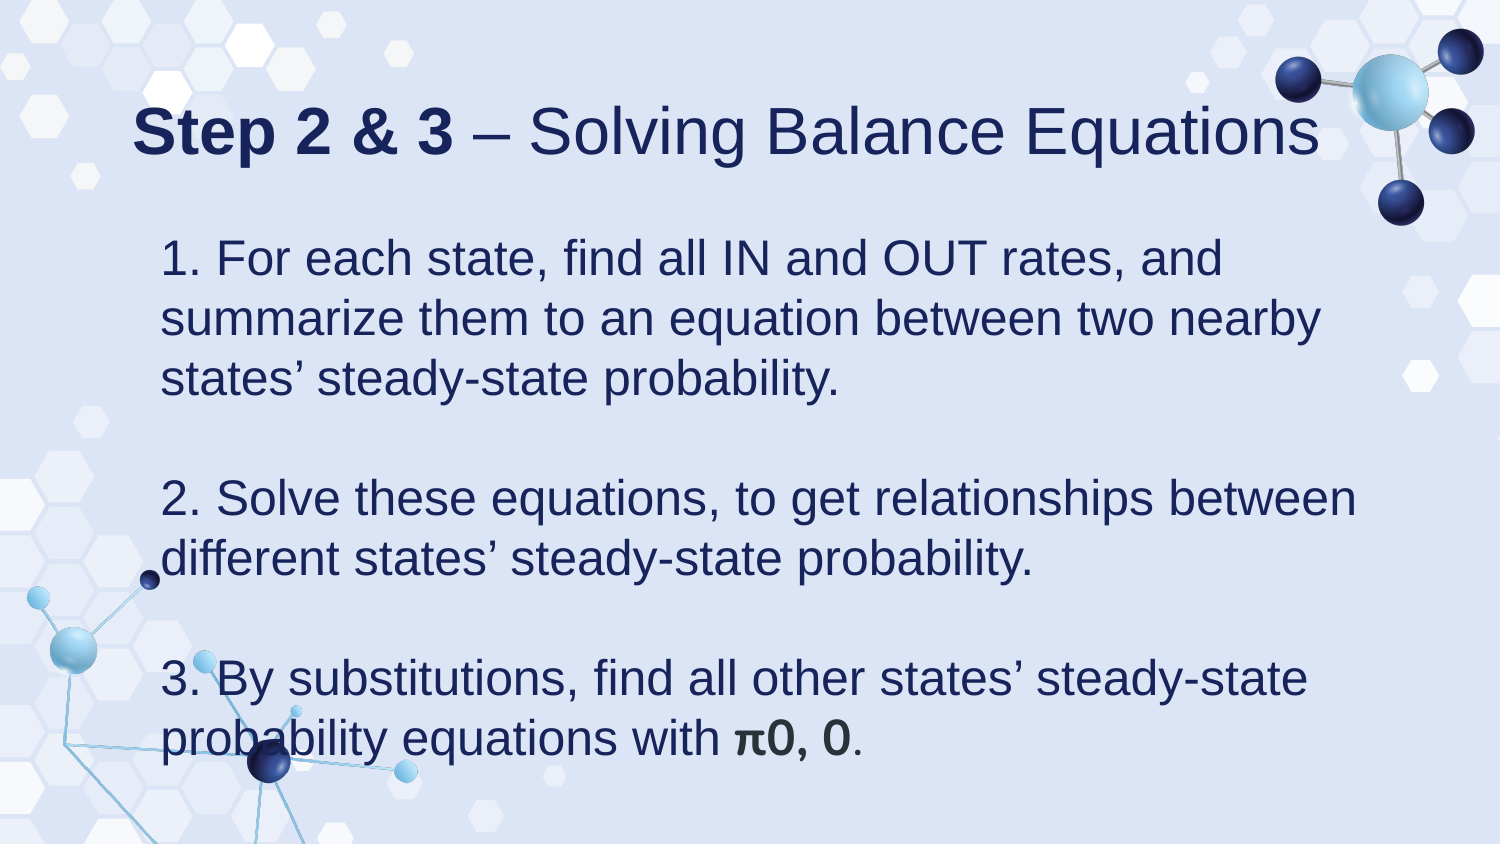

# Step 2 & 3 – Solving Balance Equations
1. For each state, find all IN and OUT rates, and summarize them to an equation between two nearby states’ steady-state probability.

2. Solve these equations, to get relationships between different states’ steady-state probability.

3. By substitutions, find all other states’ steady-state probability equations with π0, 0.